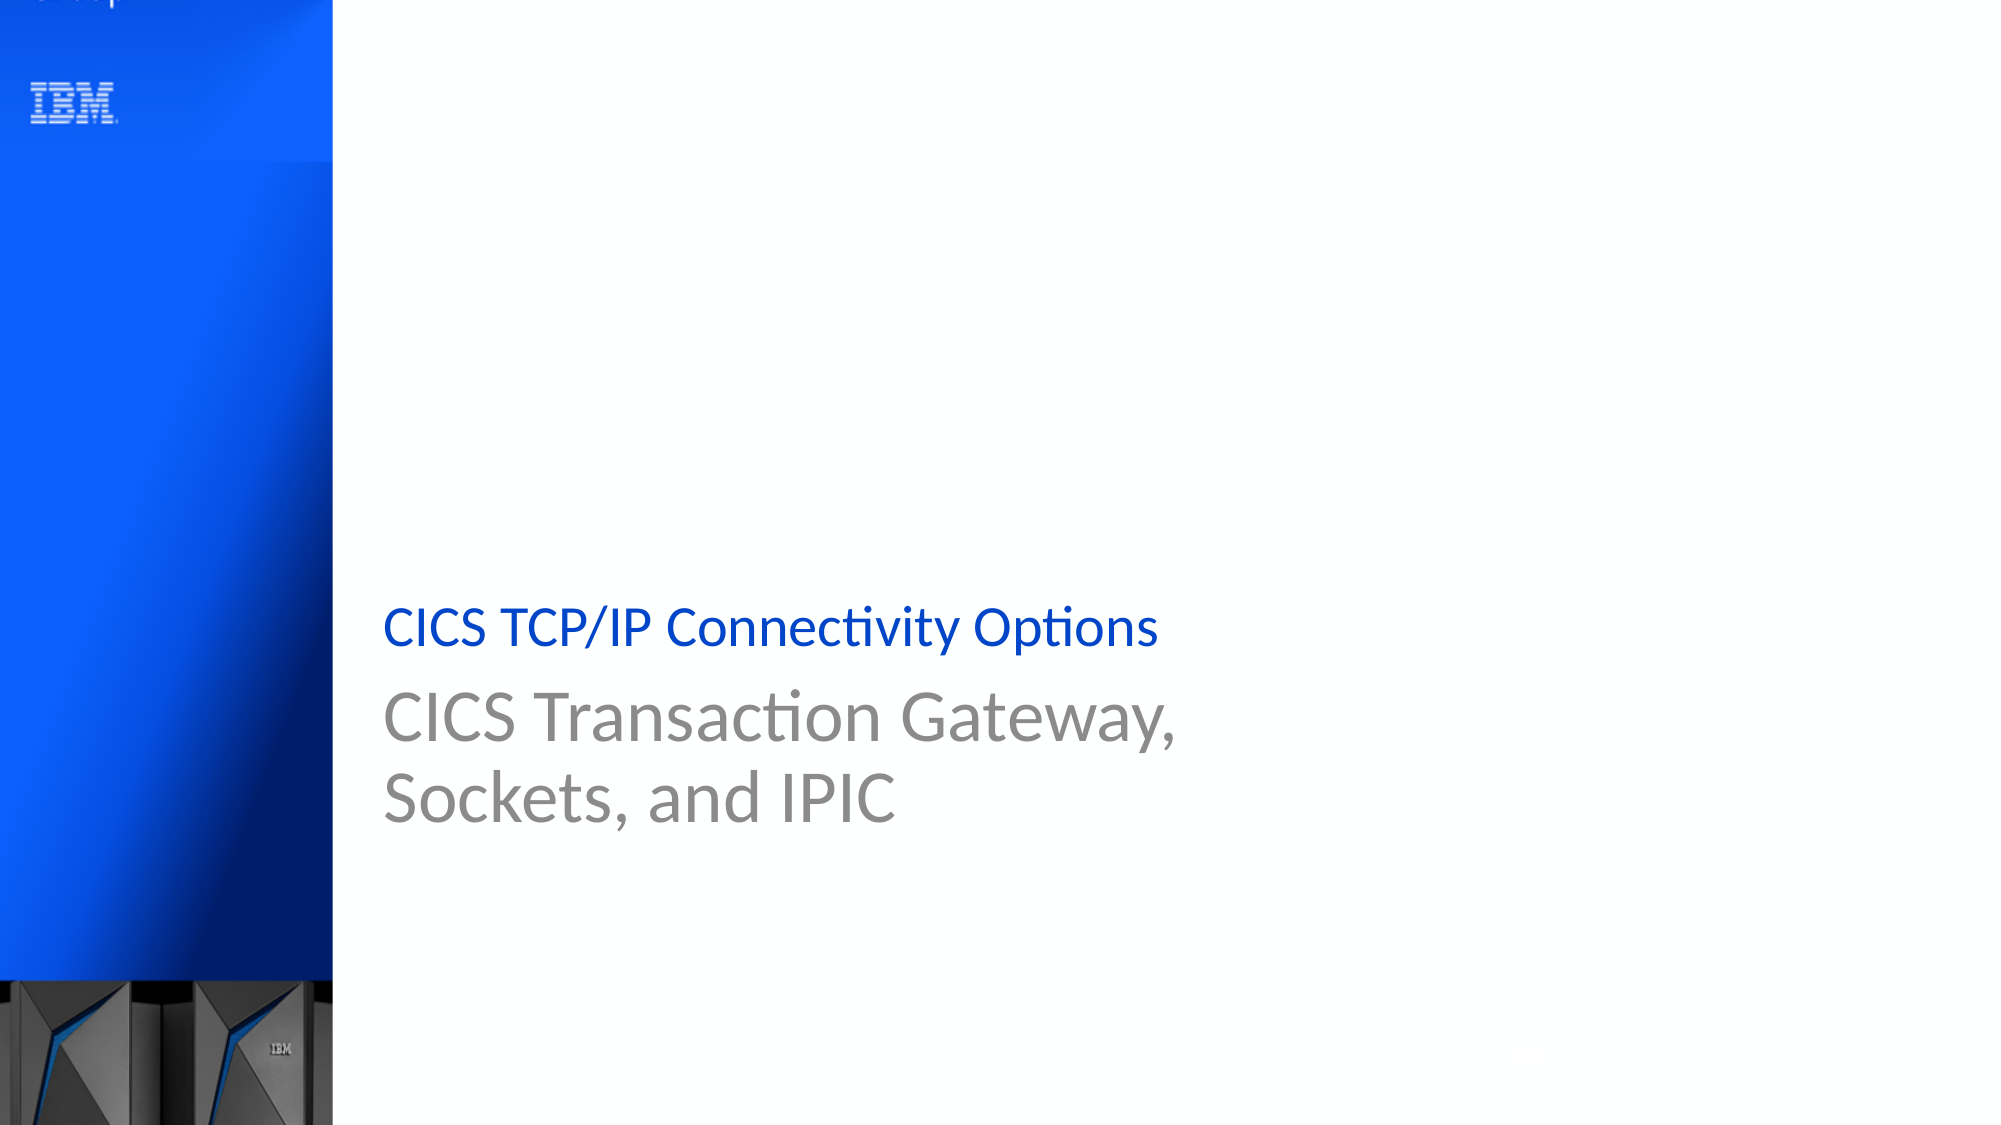

# CICS TCP/IP Connectivity Options
CICS Transaction Gateway,
Sockets, and IPIC
103